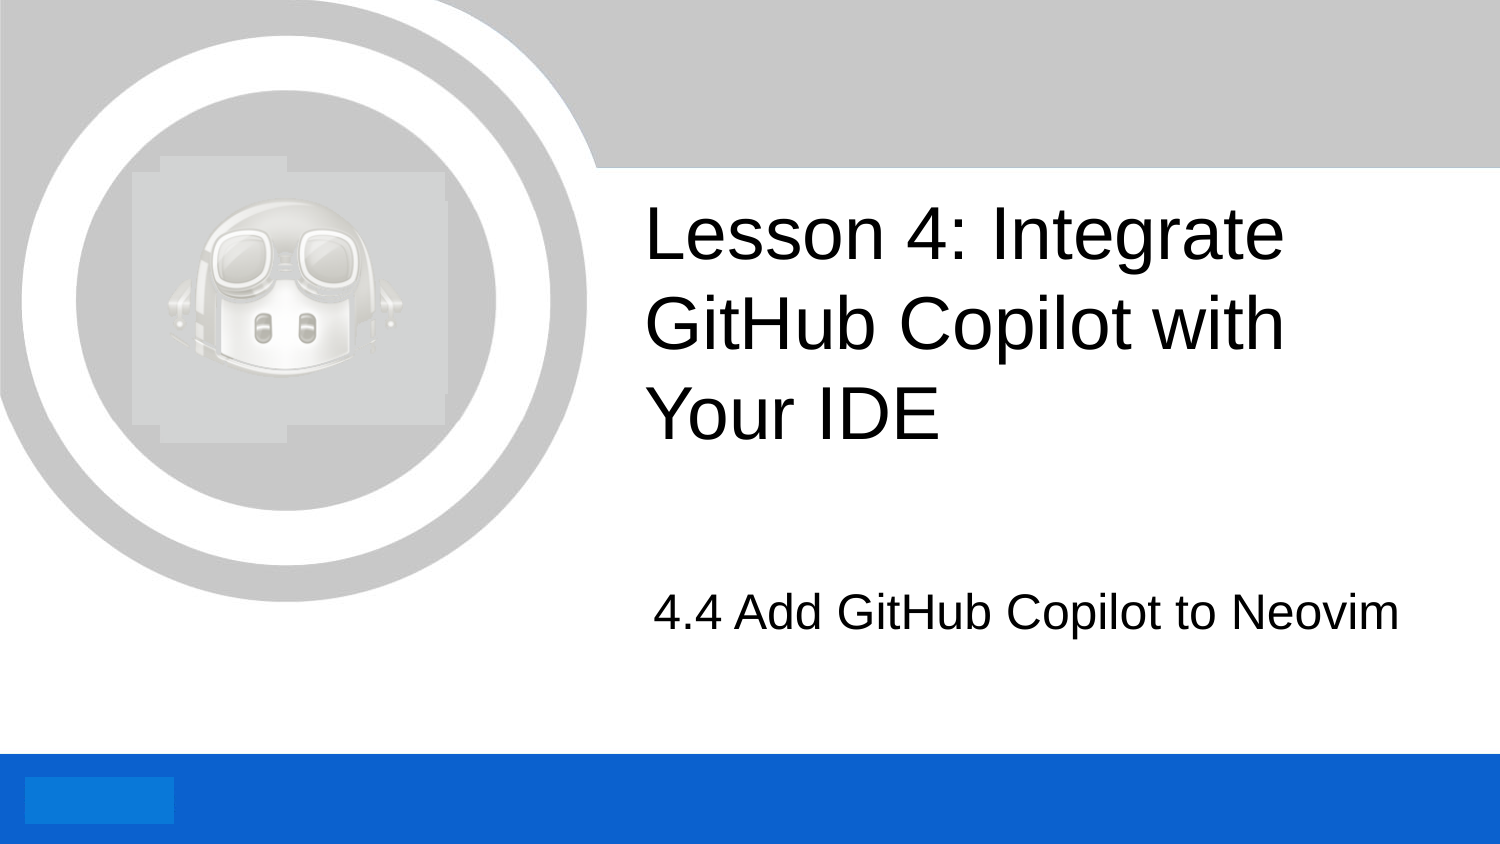

# Lesson 4: Integrate GitHub Copilot with Your IDE
4.4 Add GitHub Copilot to Neovim